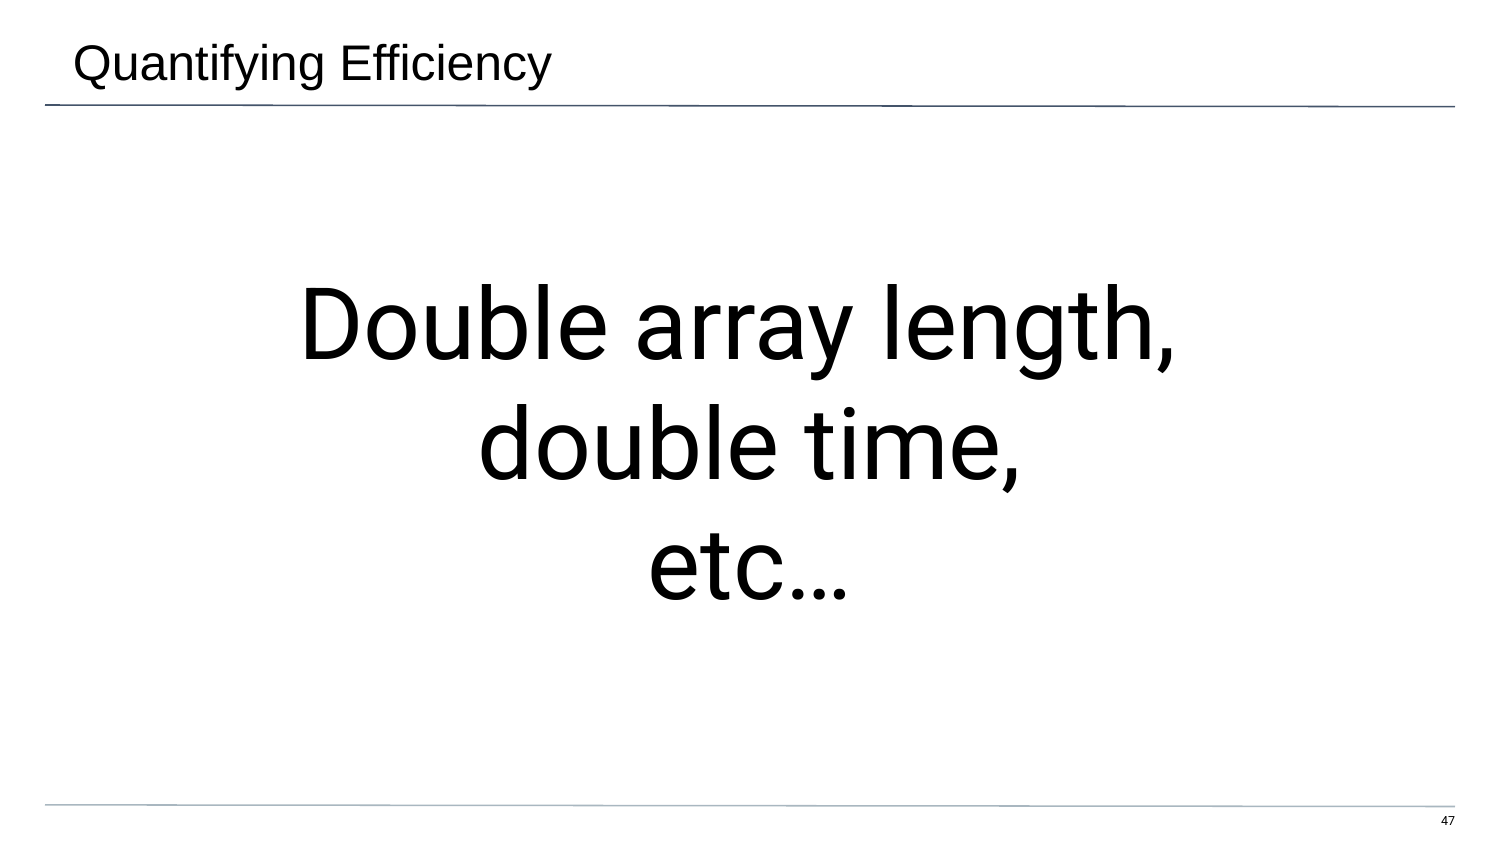

# Quantifying Efficiency
Double array length,
double time,
etc…